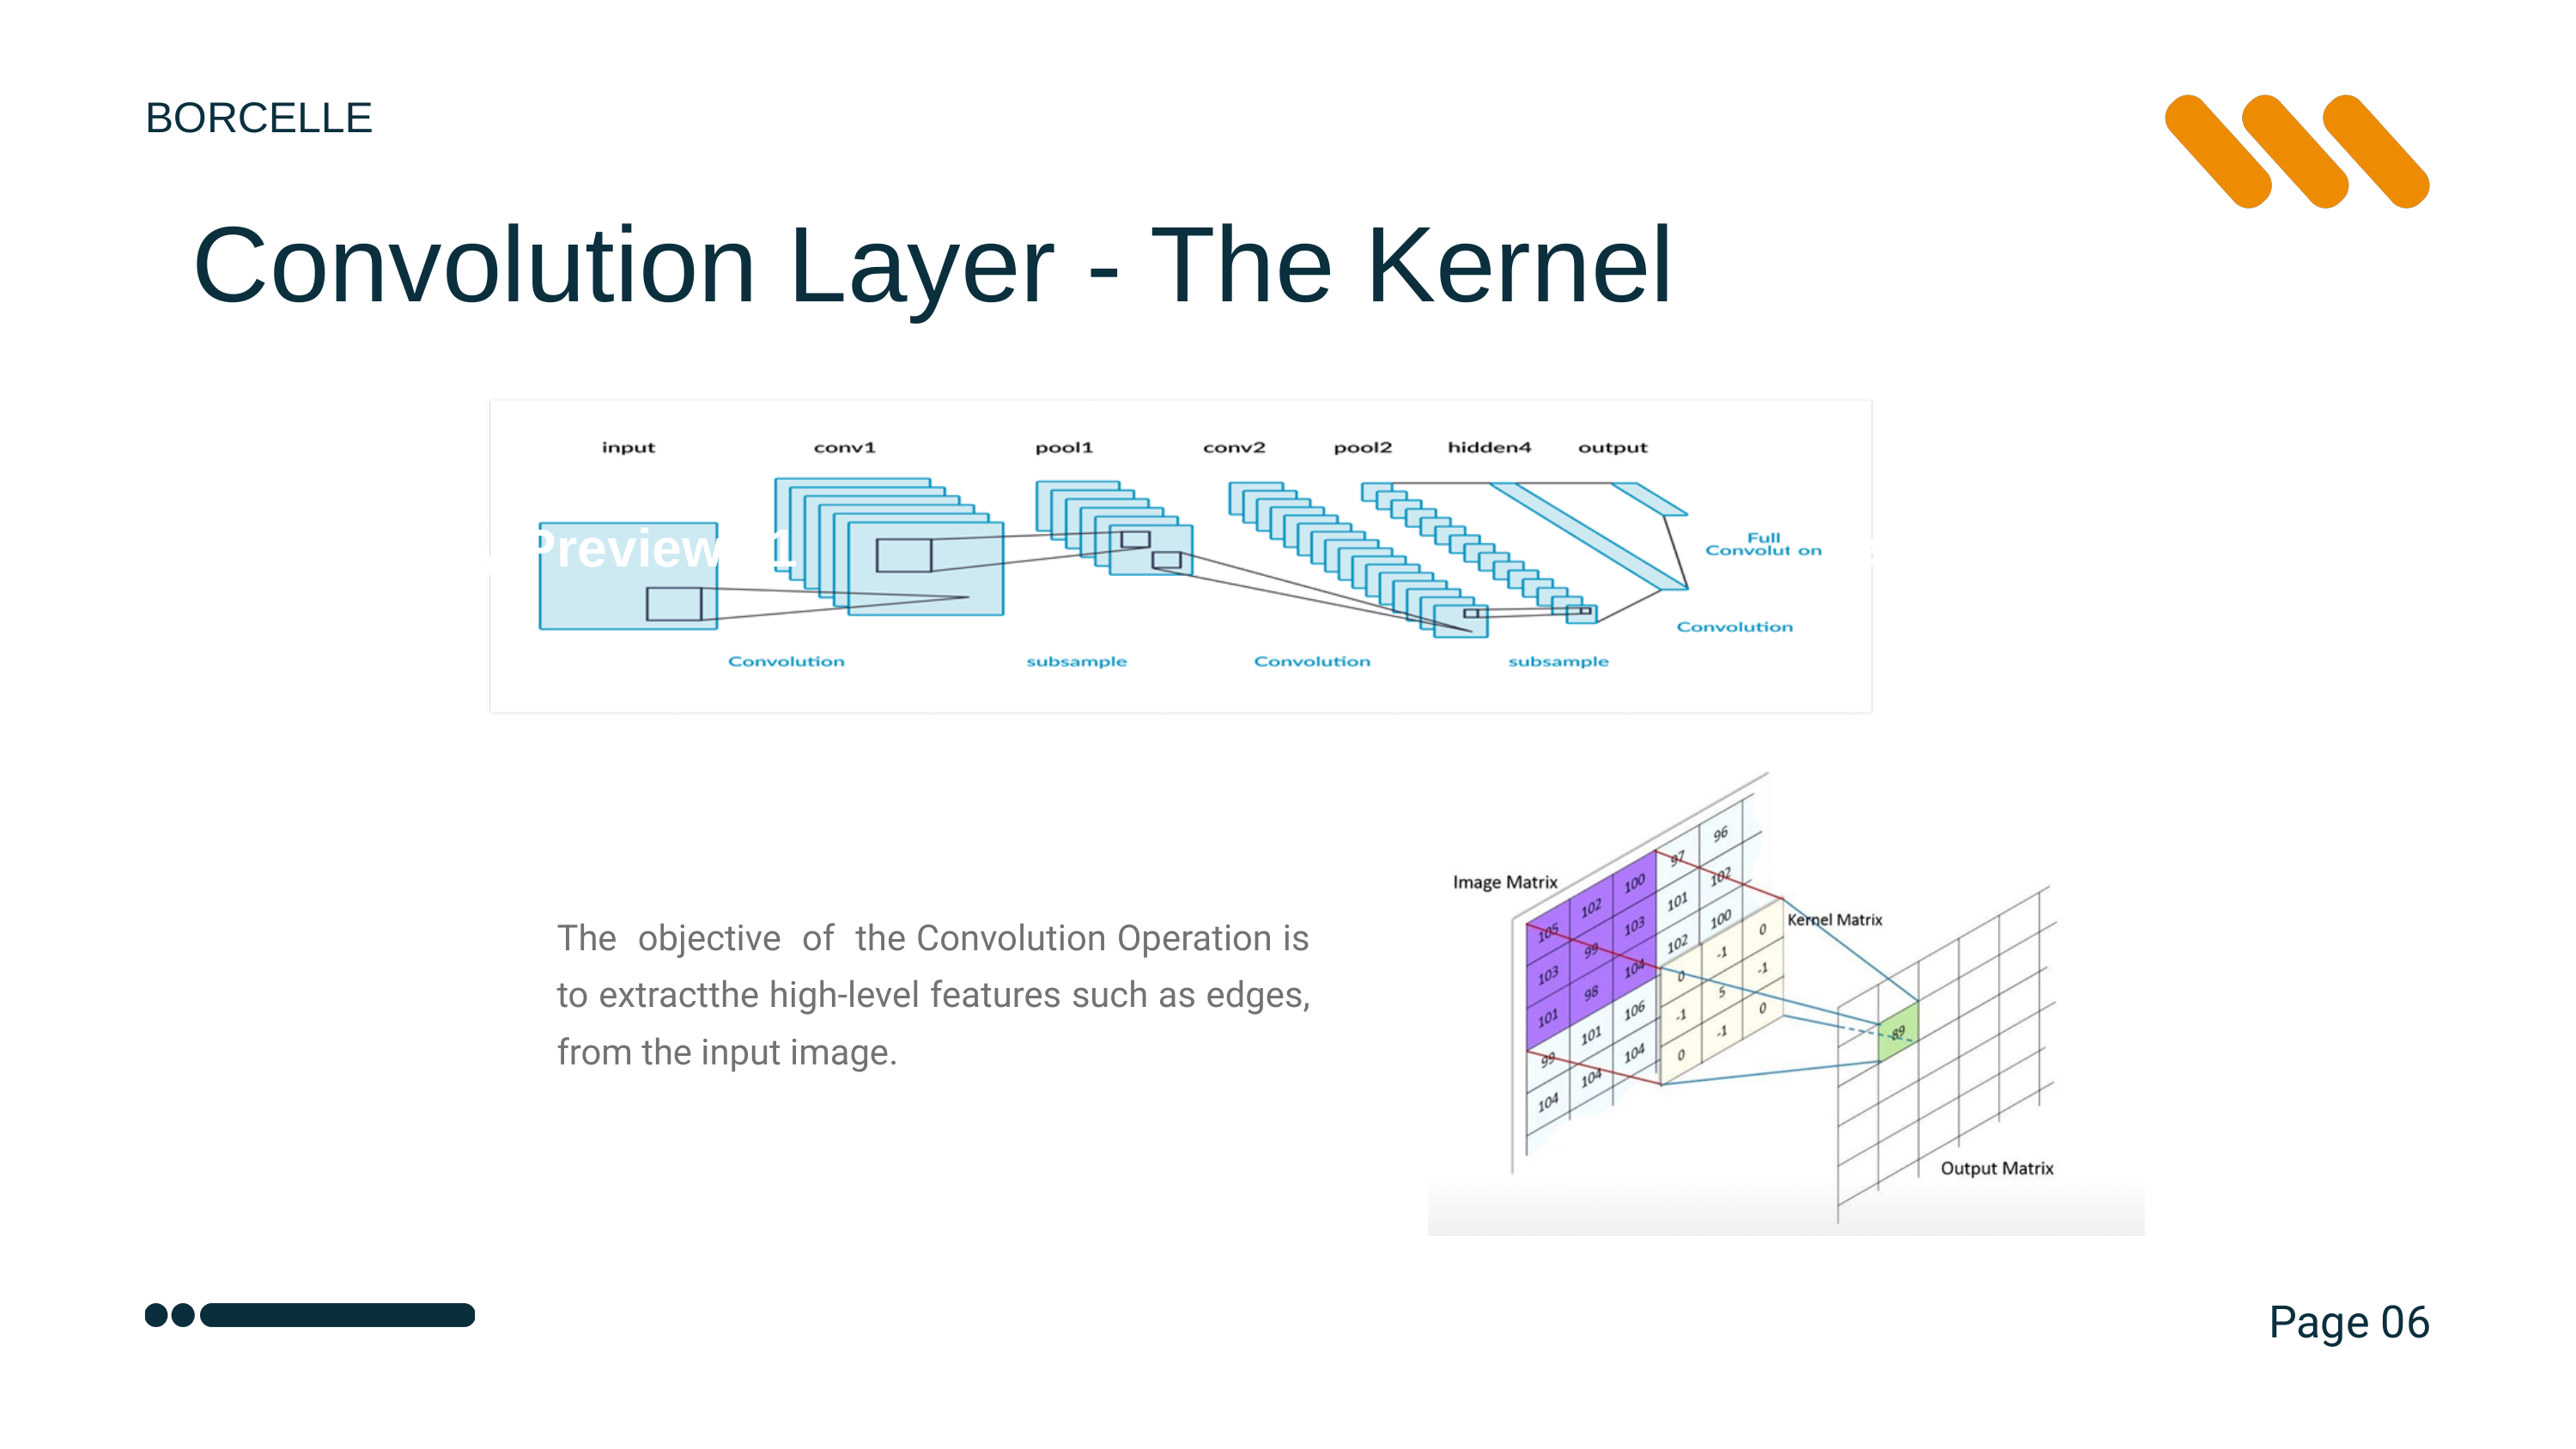

BORCELLE
Convolution Layer - The Kernel

Literary Preview 01
Literary Preview 01

The  objective  of  the Convolution Operation is to extractthe high-level features such as edges, from the input image.

Page 06